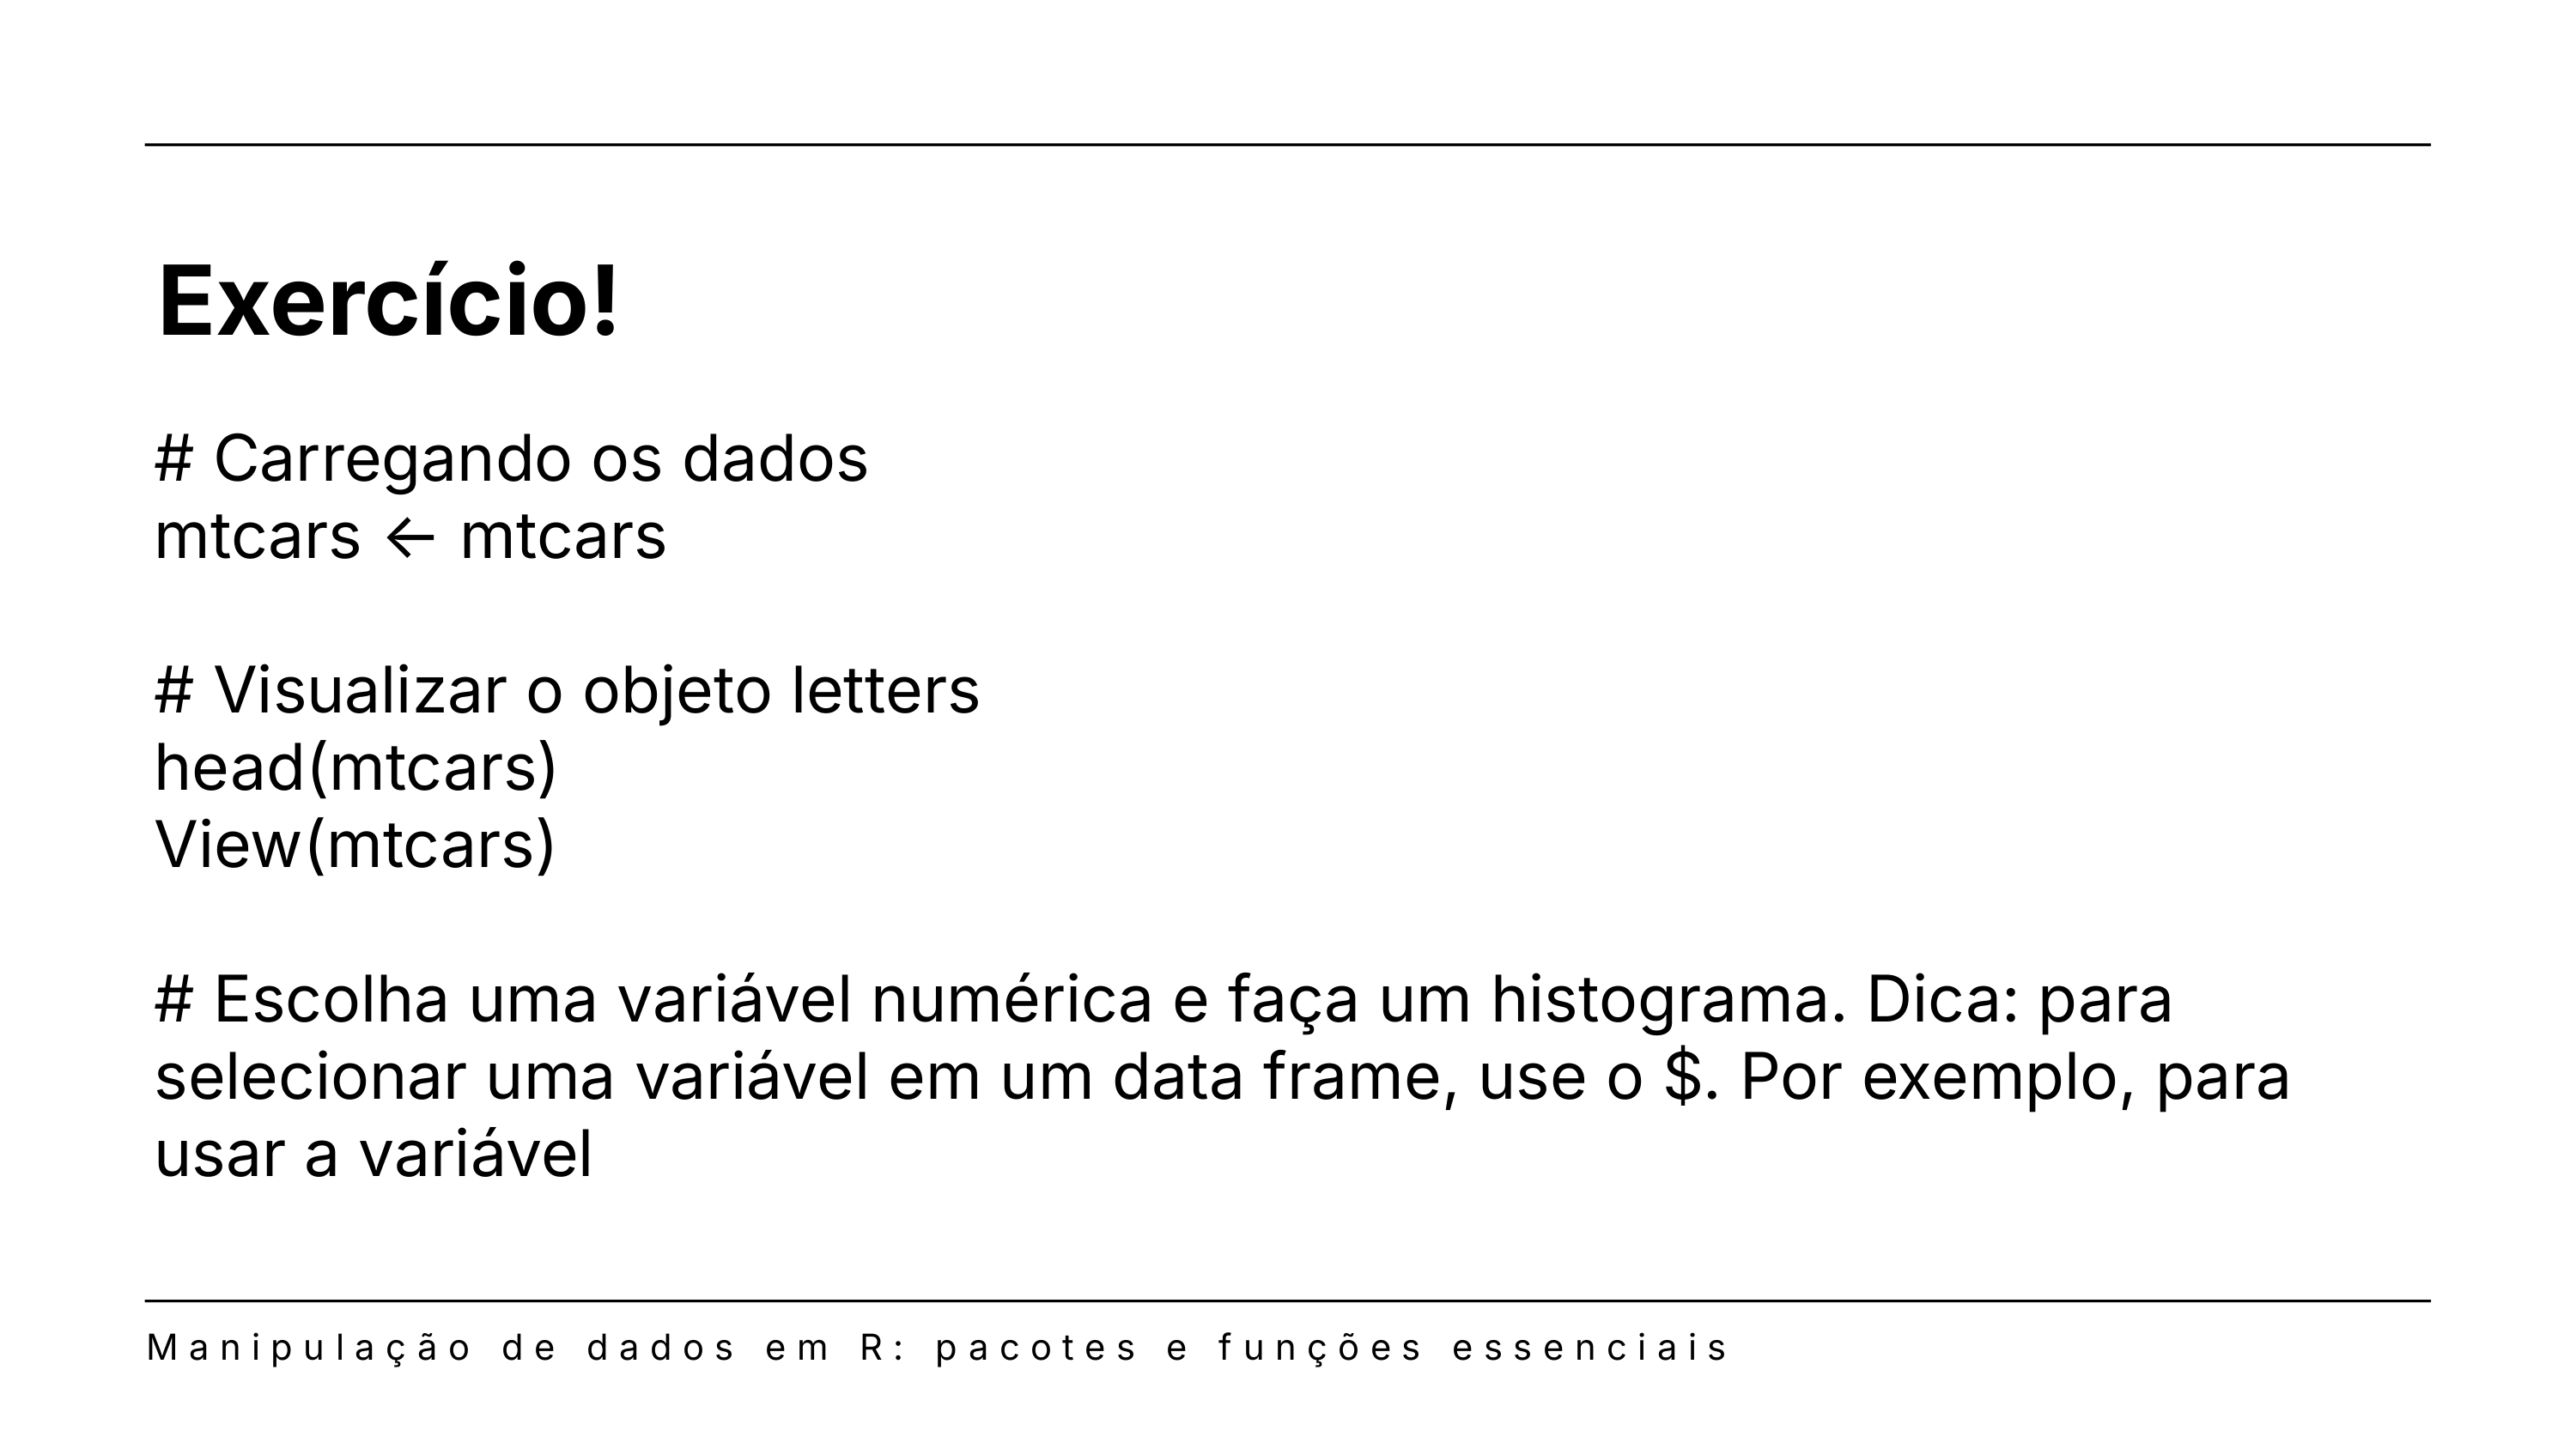

Exercício!
Pergunte para o R!
# Carregando os dados
mtcars <- mtcars

# Visualizar o objeto letters
head(mtcars)
View(mtcars)

# Escolha uma variável numérica e faça um histograma. Dica: para selecionar uma variável em um data frame, use o $. Por exemplo, para usar a variável

Manipulação de dados em R: pacotes e funções essenciais